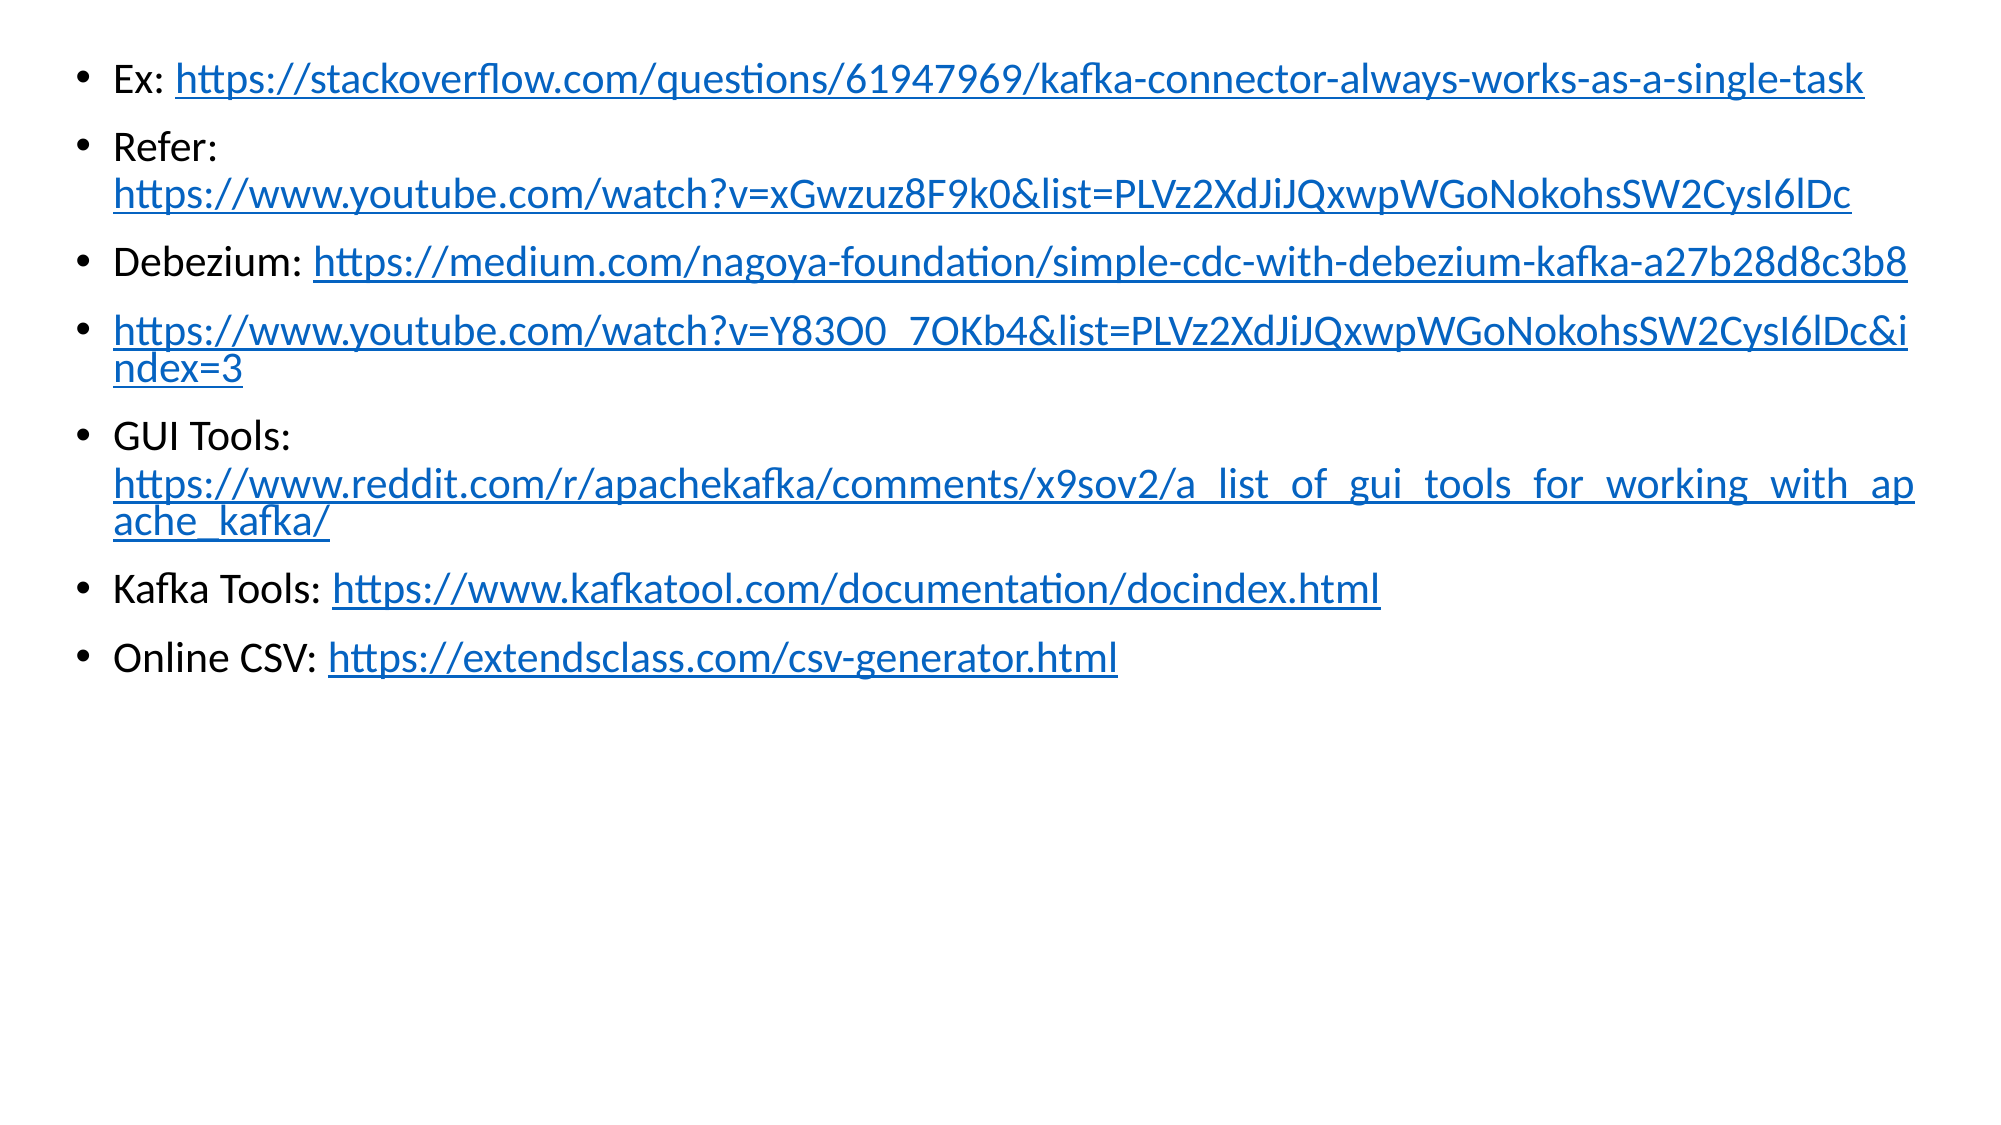

Ex: https://stackoverflow.com/questions/61947969/kafka-connector-always-works-as-a-single-task
Refer: https://www.youtube.com/watch?v=xGwzuz8F9k0&list=PLVz2XdJiJQxwpWGoNokohsSW2CysI6lDc
Debezium: https://medium.com/nagoya-foundation/simple-cdc-with-debezium-kafka-a27b28d8c3b8
https://www.youtube.com/watch?v=Y83O0_7OKb4&list=PLVz2XdJiJQxwpWGoNokohsSW2CysI6lDc&index=3
GUI Tools: https://www.reddit.com/r/apachekafka/comments/x9sov2/a_list_of_gui_tools_for_working_with_apache_kafka/
Kafka Tools: https://www.kafkatool.com/documentation/docindex.html
Online CSV: https://extendsclass.com/csv-generator.html